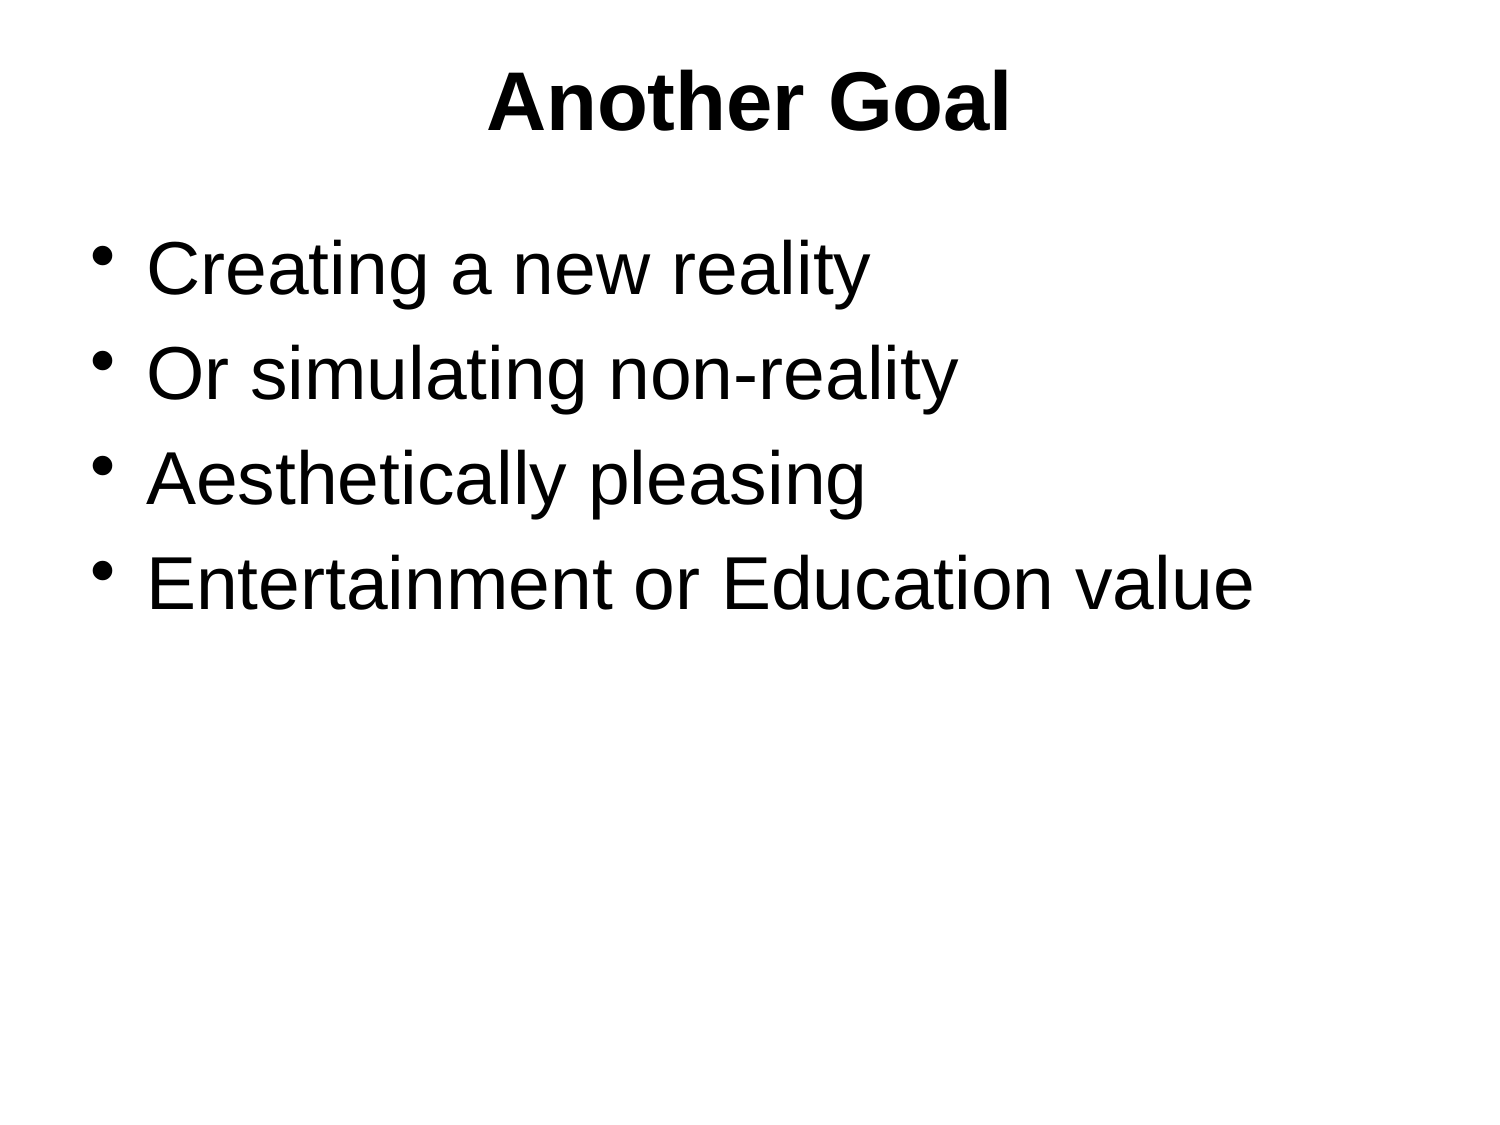

# Another Goal
Creating a new reality
Or simulating non-reality
Aesthetically pleasing
Entertainment or Education value